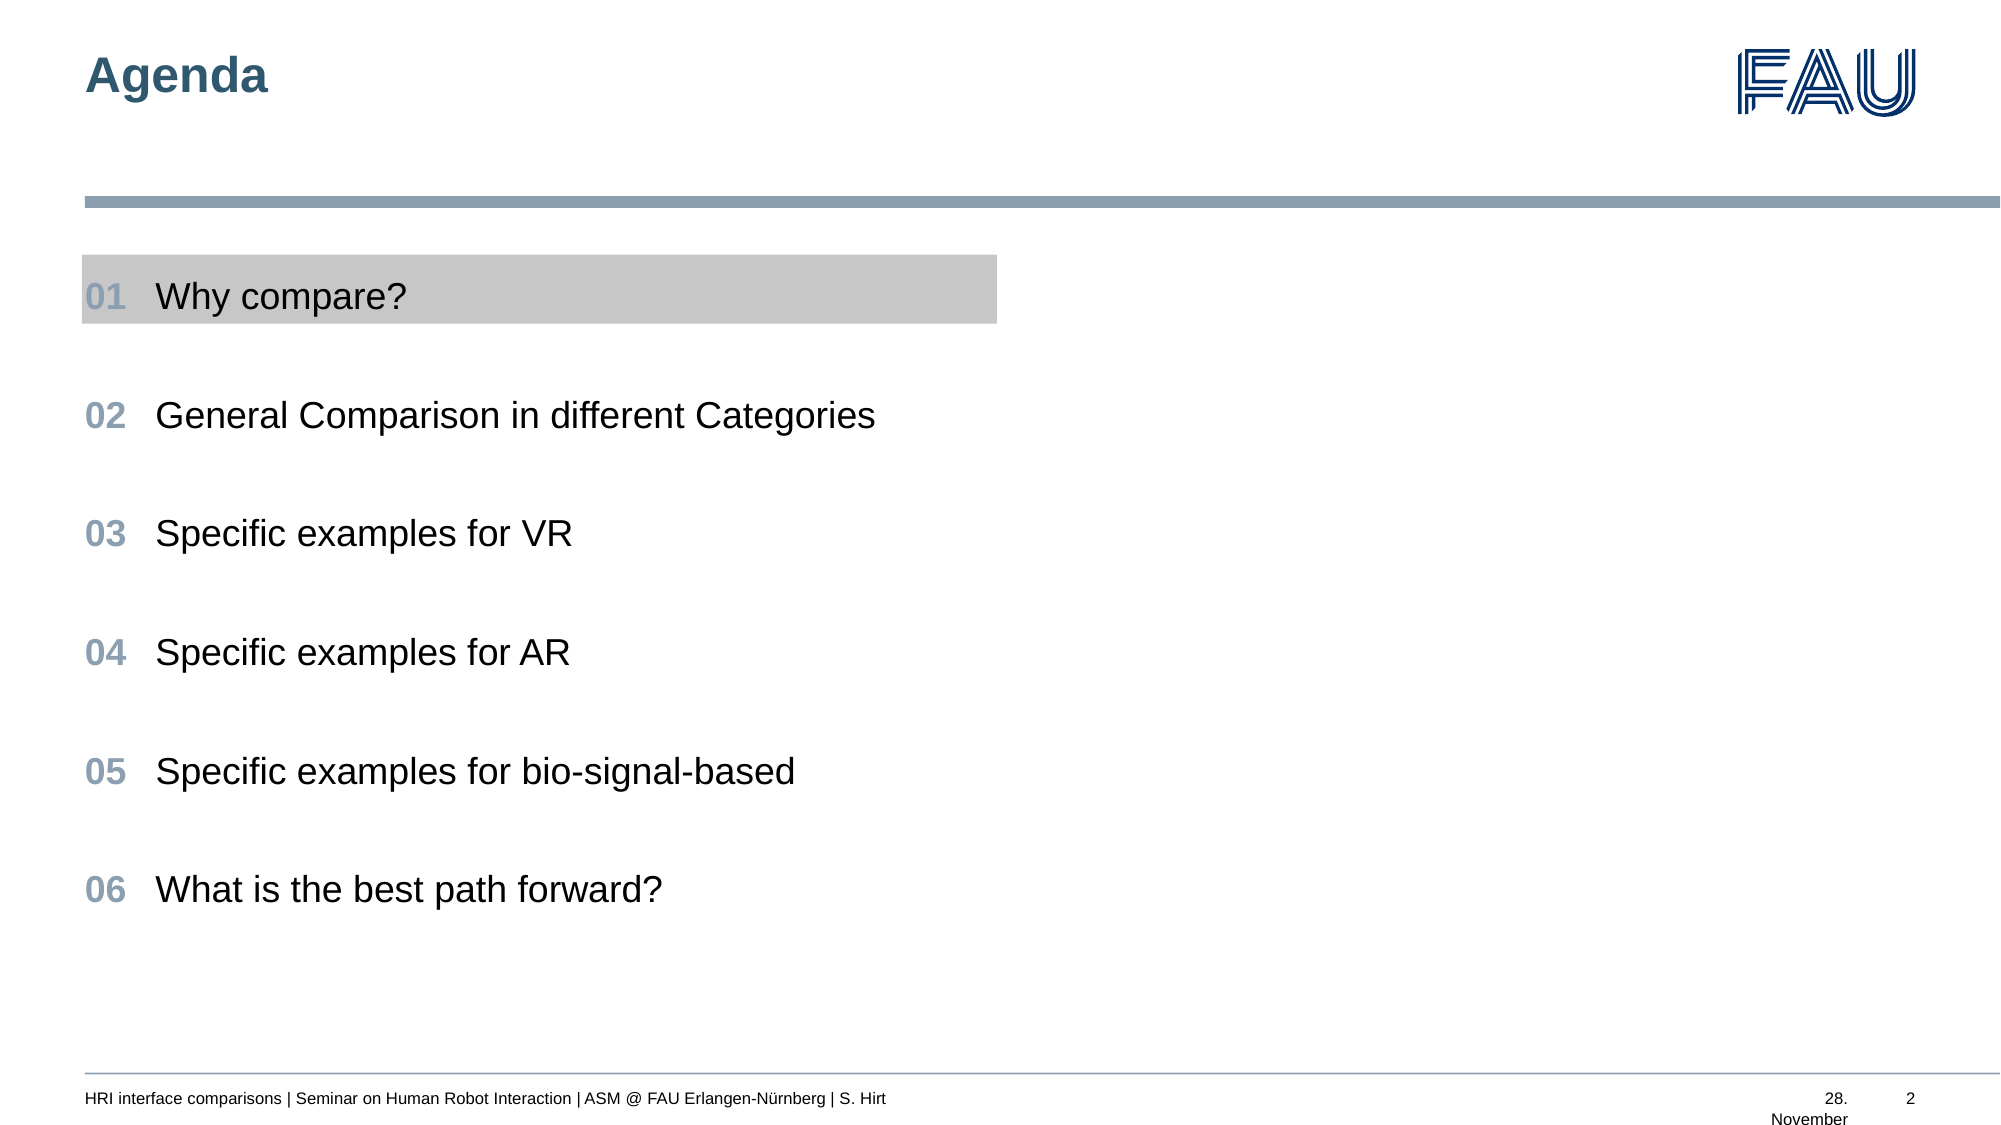

# Agenda
01
Why compare?
02
General Comparison in different Categories
03
Specific examples for VR
04
Specific examples for AR
05
Specific examples for bio-signal-based
06
What is the best path forward?
HRI interface comparisons | Seminar on Human Robot Interaction | ASM @ FAU Erlangen-Nürnberg | S. Hirt
28. November 2022
2